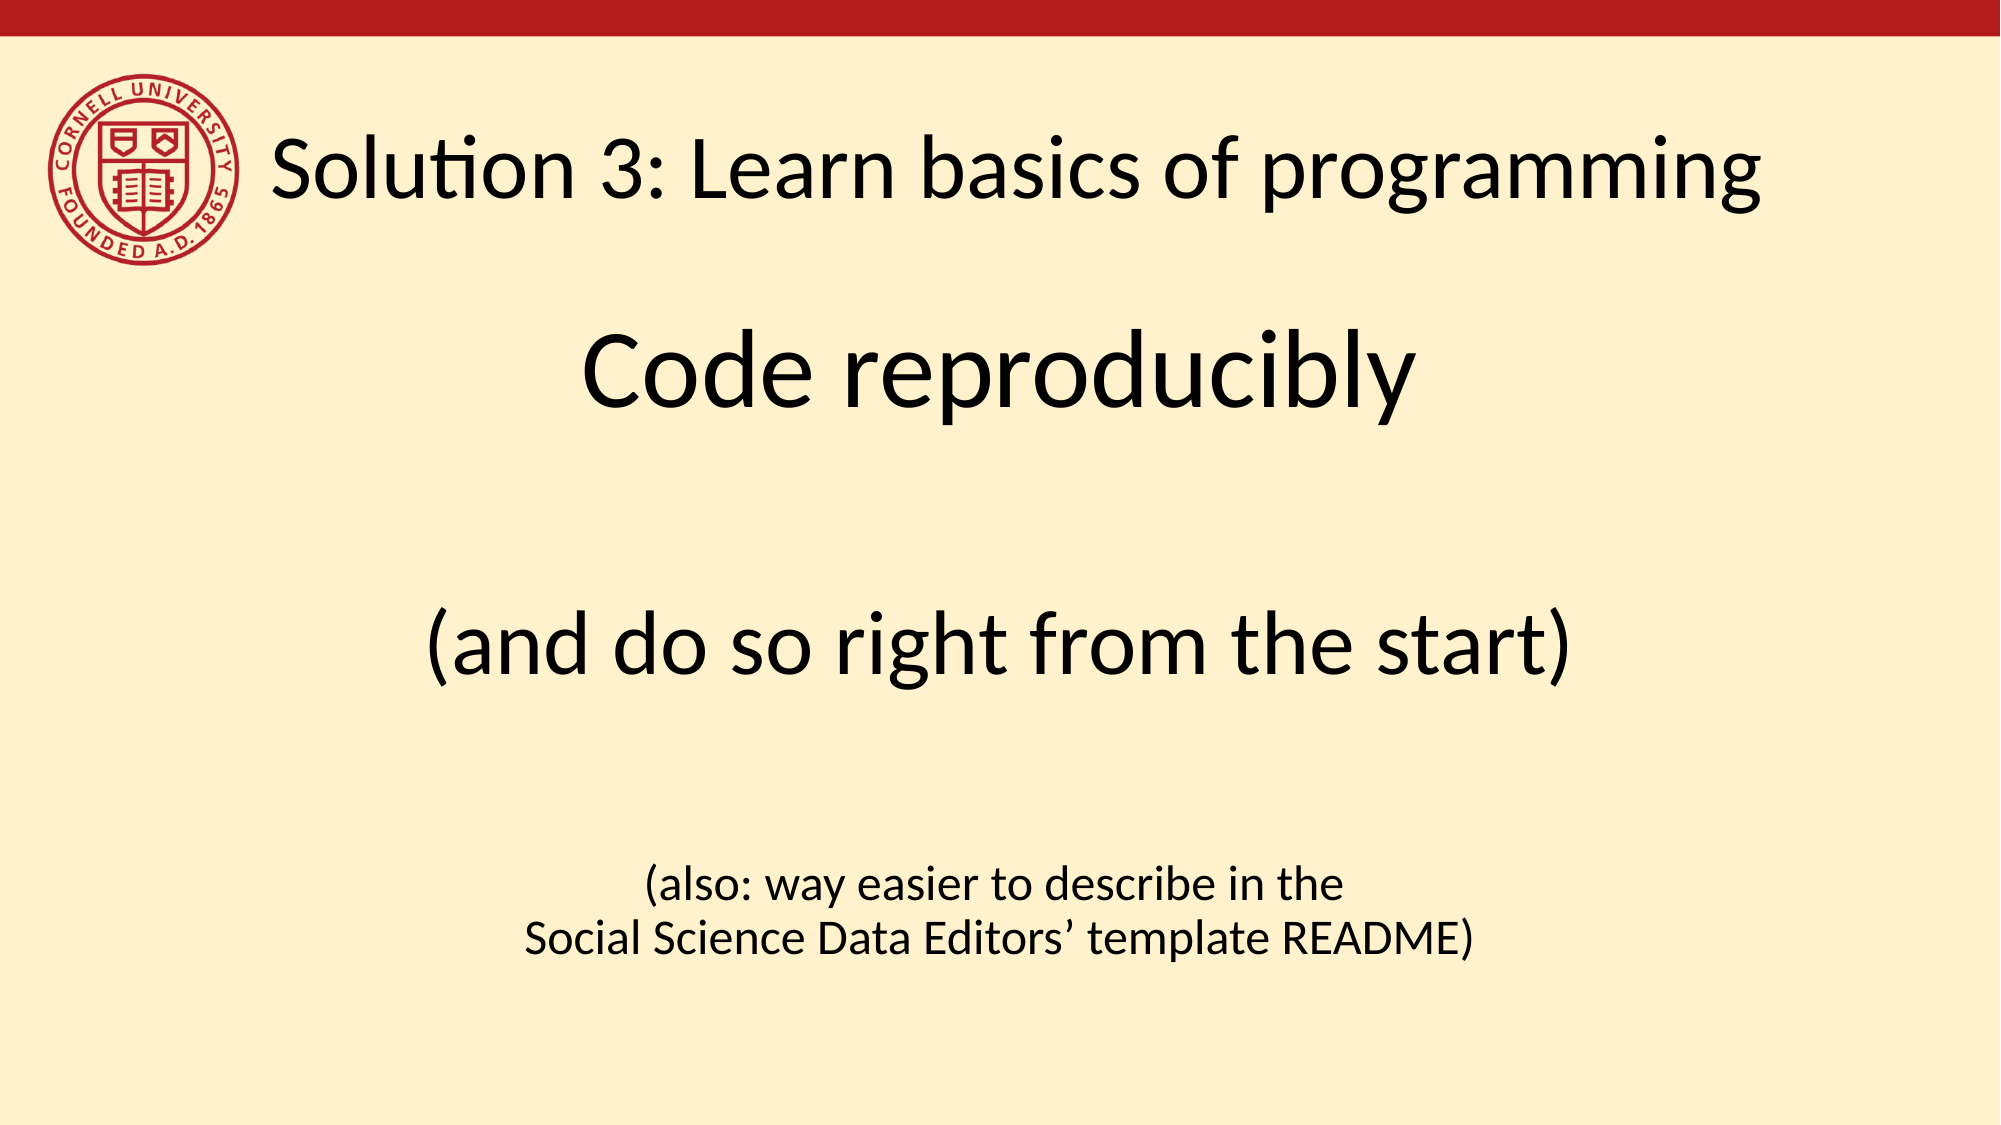

# Solution 3: Learn basics of programming
Code reproducibly

(and do so right from the start)

(also: way easier to describe in the
Social Science Data Editors’ template README)